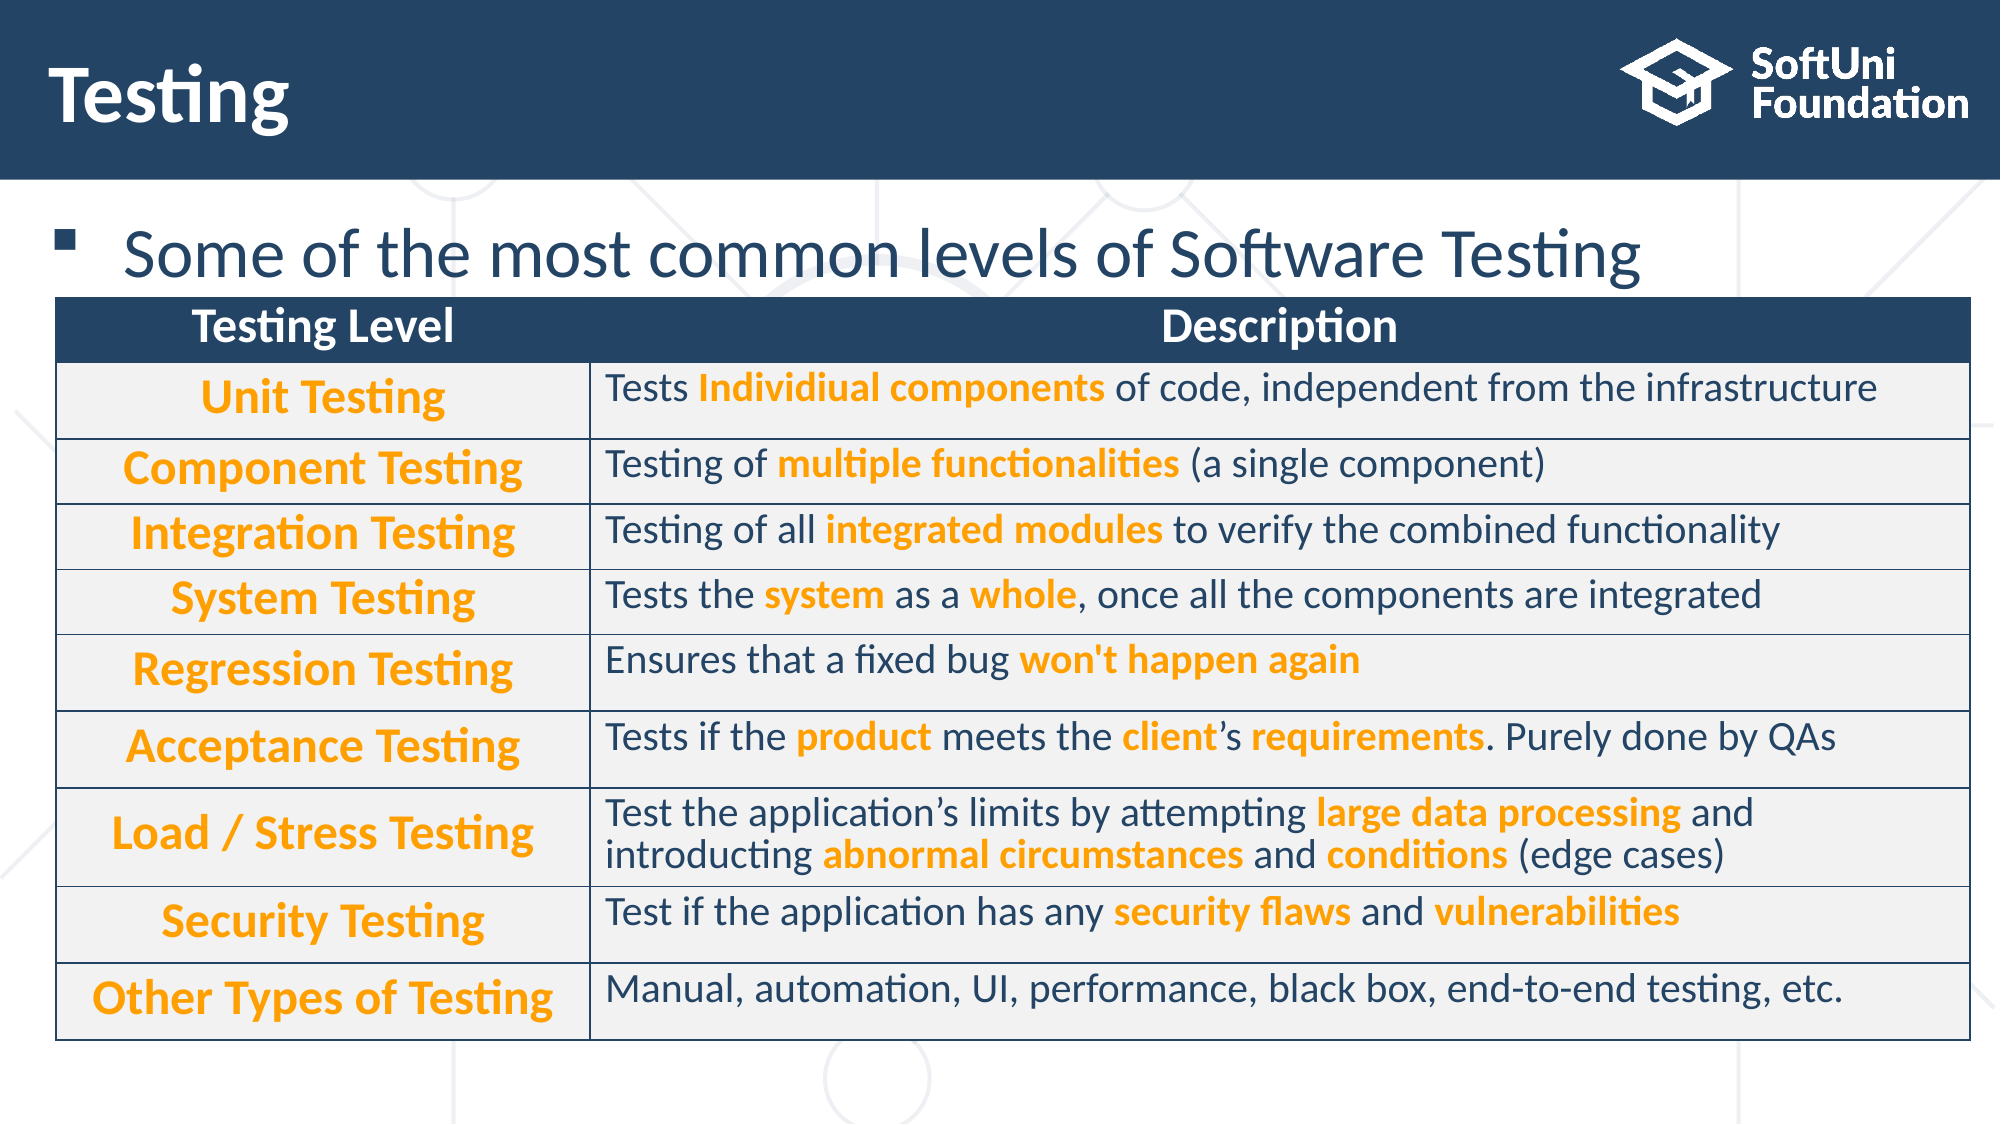

# Testing
Some of the most common levels of Software Testing
| Testing Level | Description |
| --- | --- |
| Unit Testing | Tests Individiual components of code, independent from the infrastructure |
| Component Testing | Testing of multiple functionalities (a single component) |
| Integration Testing | Testing of all integrated modules to verify the combined functionality |
| System Testing | Tests the system as a whole, once all the components are integrated |
| Regression Testing | Ensures that a fixed bug won't happen again |
| Acceptance Testing | Tests if the product meets the client’s requirements. Purely done by QAs |
| Load / Stress Testing | Test the application’s limits by attempting large data processing and introducting abnormal circumstances and conditions (edge cases) |
| Security Testing | Test if the application has any security flaws and vulnerabilities |
| Other Types of Testing | Manual, automation, UI, performance, black box, end-to-end testing, etc. |